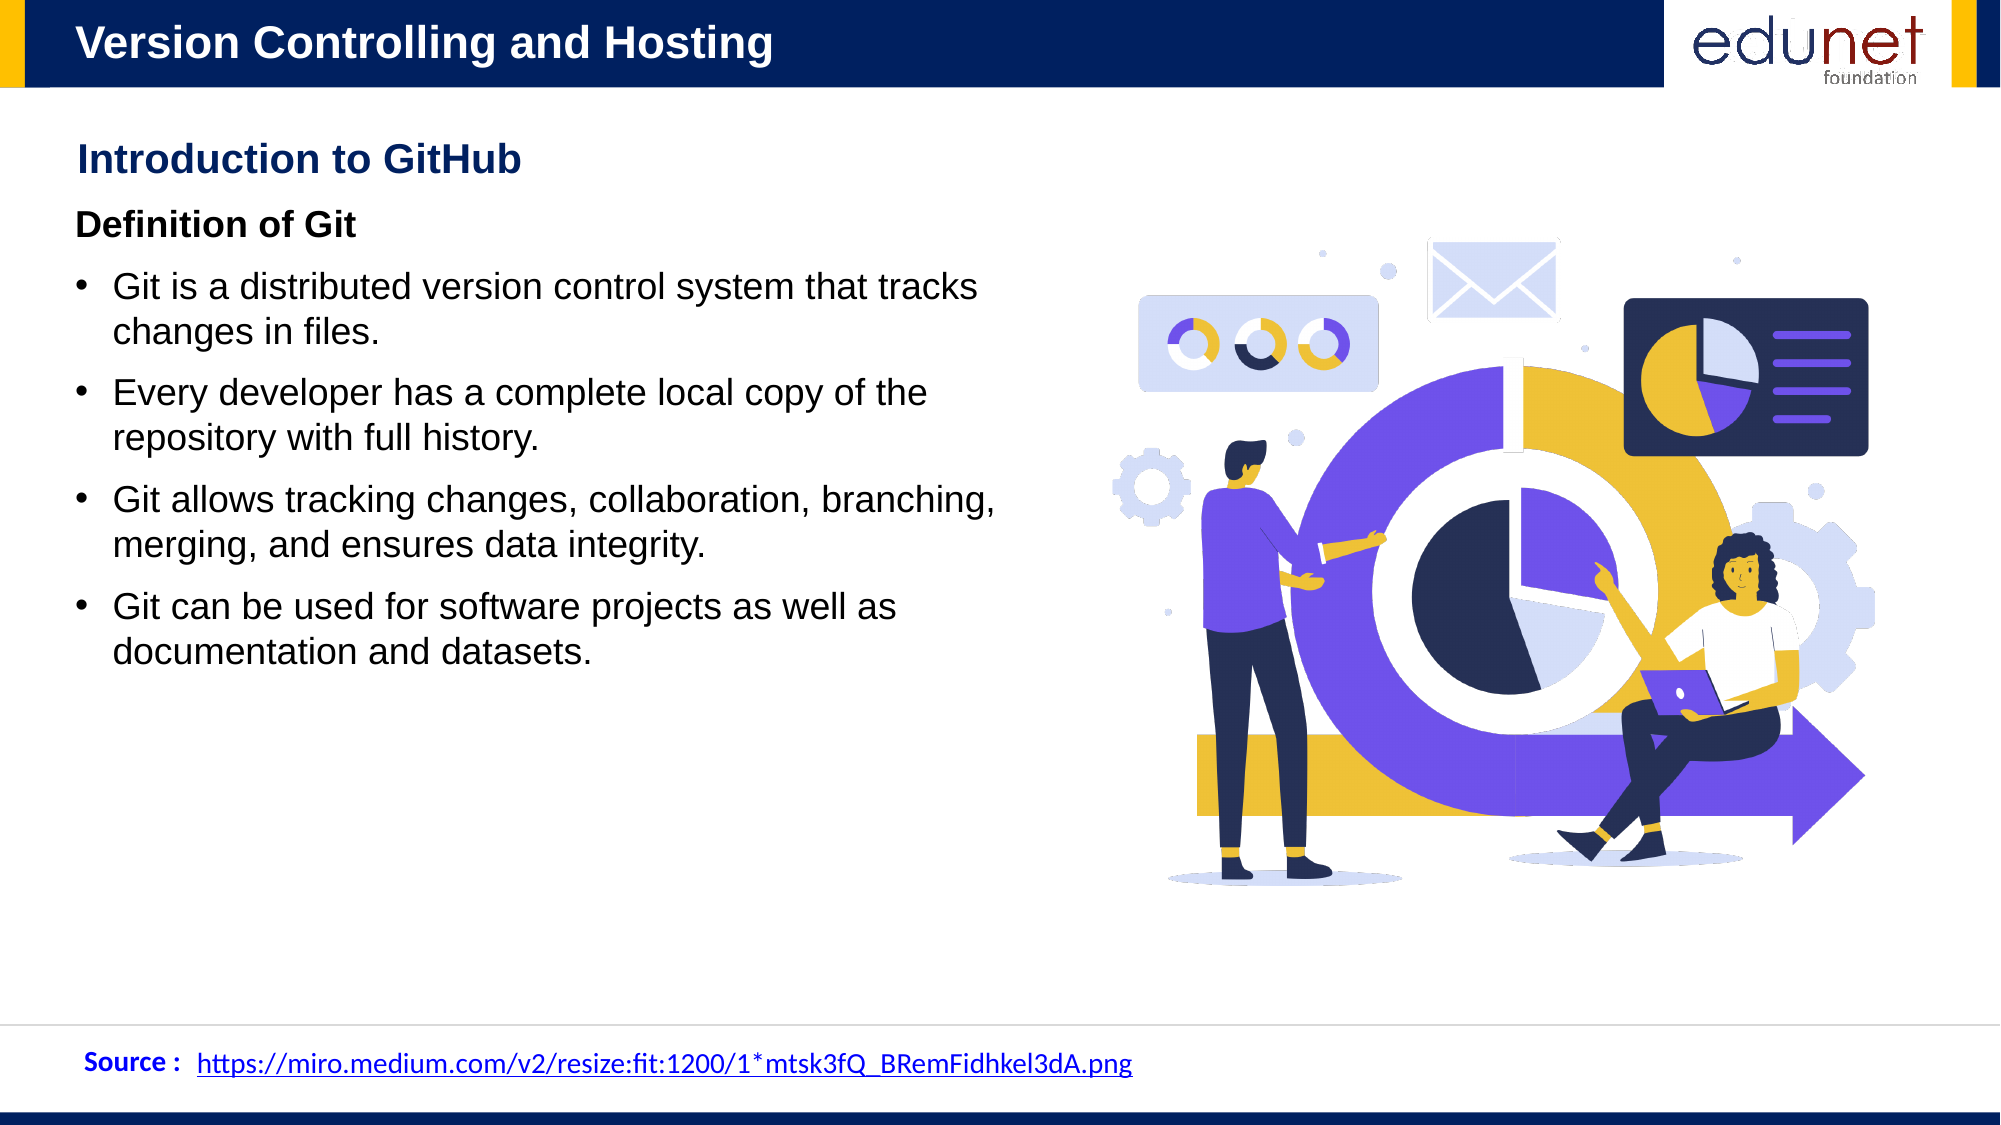

Introduction to GitHub
Definition of Git
Git is a distributed version control system that tracks changes in files.
Every developer has a complete local copy of the repository with full history.
Git allows tracking changes, collaboration, branching, merging, and ensures data integrity.
Git can be used for software projects as well as documentation and datasets.

Source :
https://miro.medium.com/v2/resize:fit:1200/1*mtsk3fQ_BRemFidhkel3dA.png